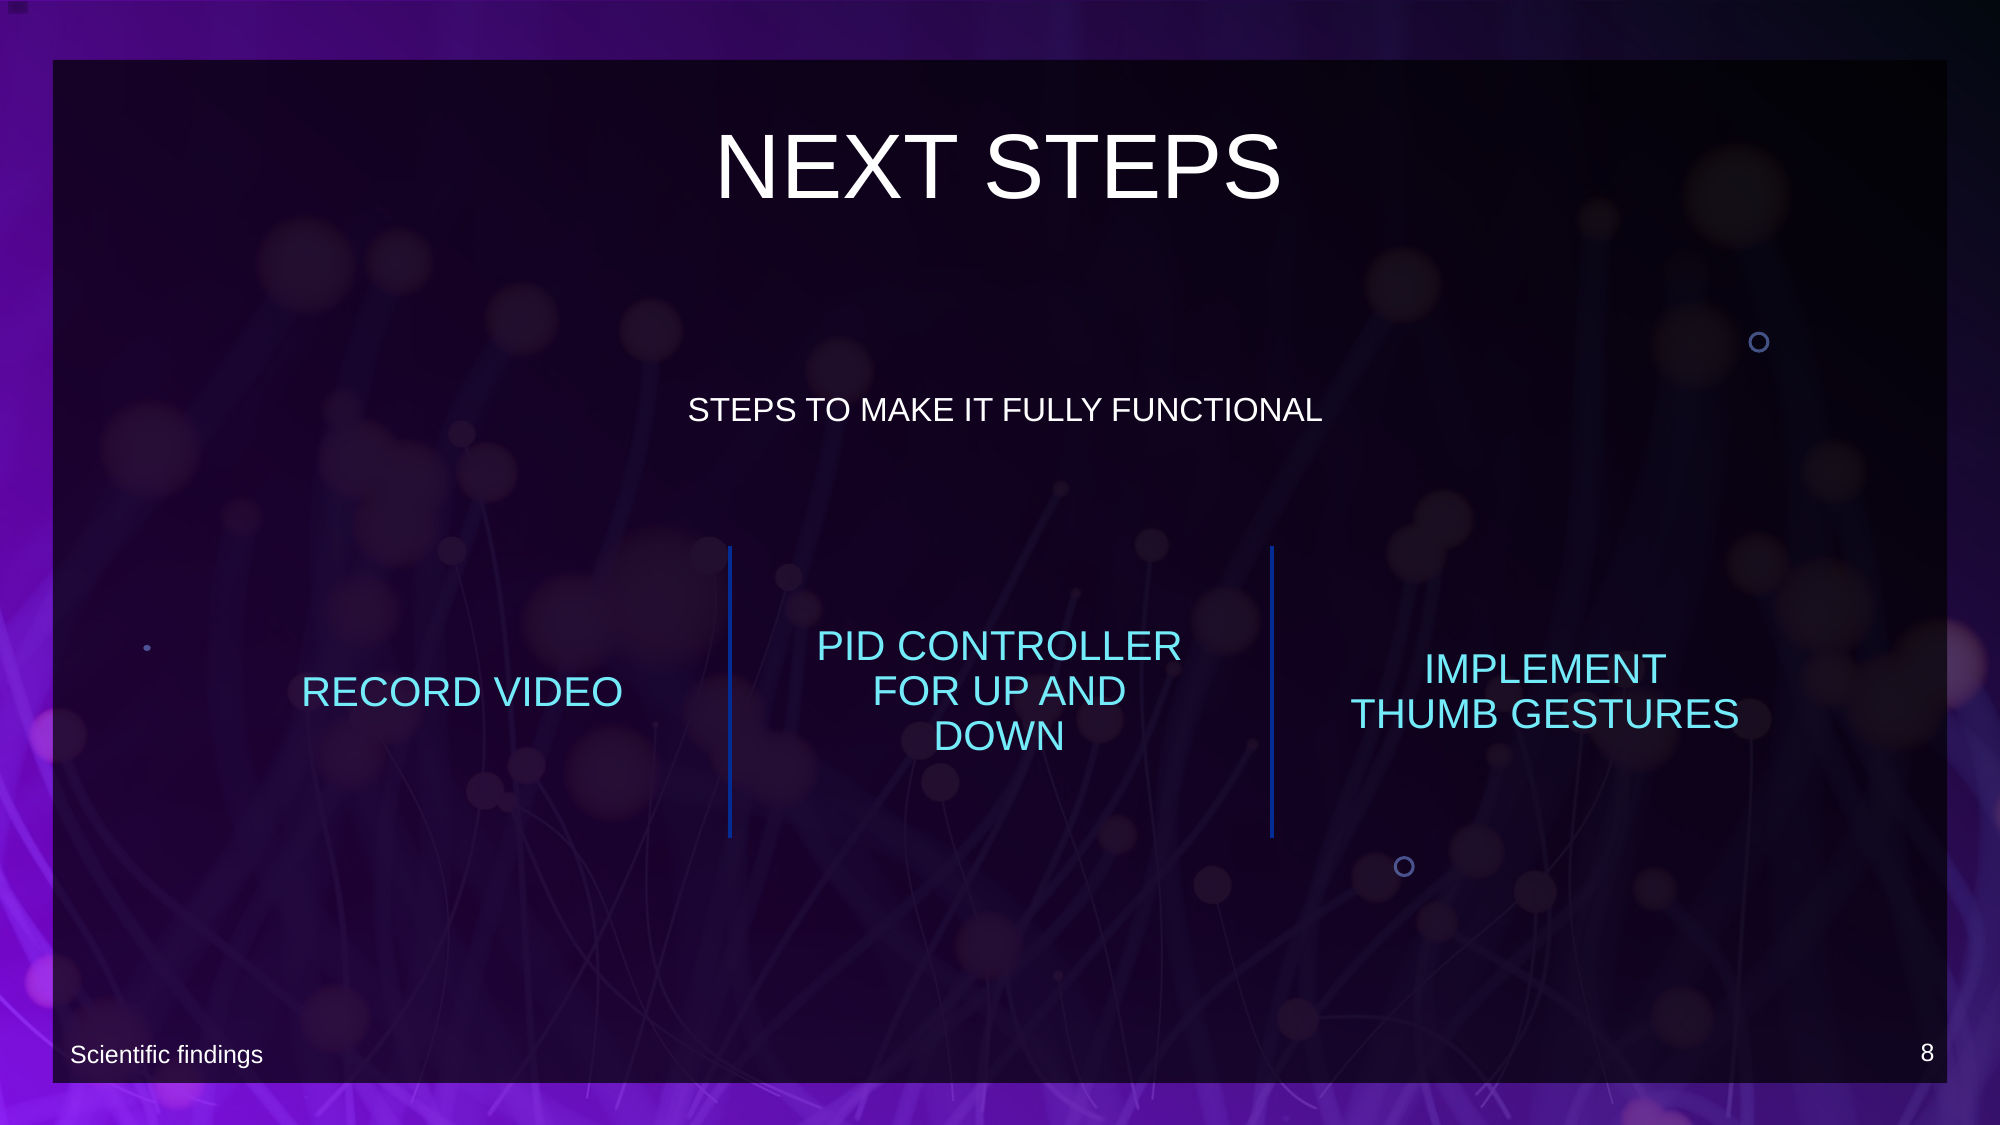

# NEXT STEPS
STEPS TO MAKE IT FULLY FUNCTIONAL
PID CONTROLLER FOR UP AND DOWN
RECORD VIDEO
IMPLEMENT THUMB GESTURES
8
Scientific findings